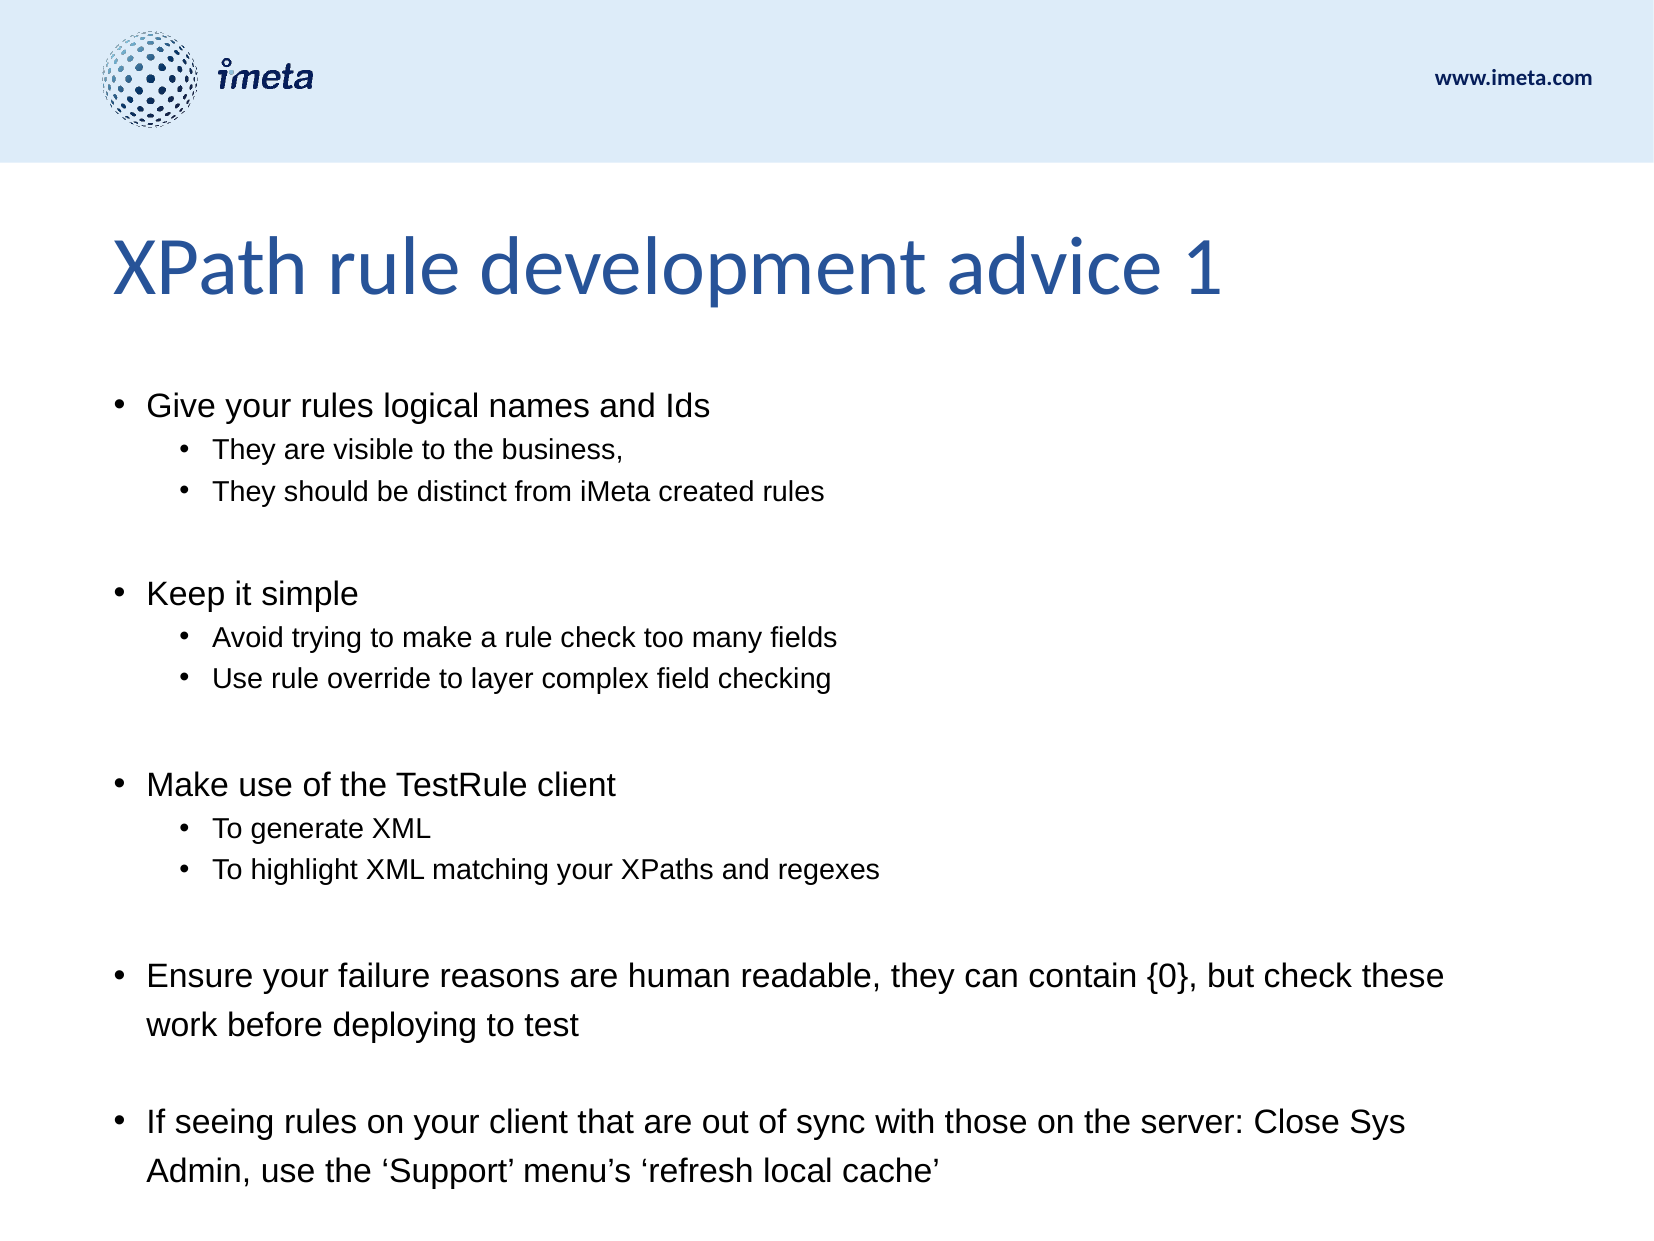

# XPath rule development advice 1
Give your rules logical names and Ids
They are visible to the business,
They should be distinct from iMeta created rules

Keep it simple
Avoid trying to make a rule check too many fields
Use rule override to layer complex field checking

Make use of the TestRule client
To generate XML
To highlight XML matching your XPaths and regexes

Ensure your failure reasons are human readable, they can contain {0}, but check these work before deploying to test

If seeing rules on your client that are out of sync with those on the server: Close Sys Admin, use the ‘Support’ menu’s ‘refresh local cache’